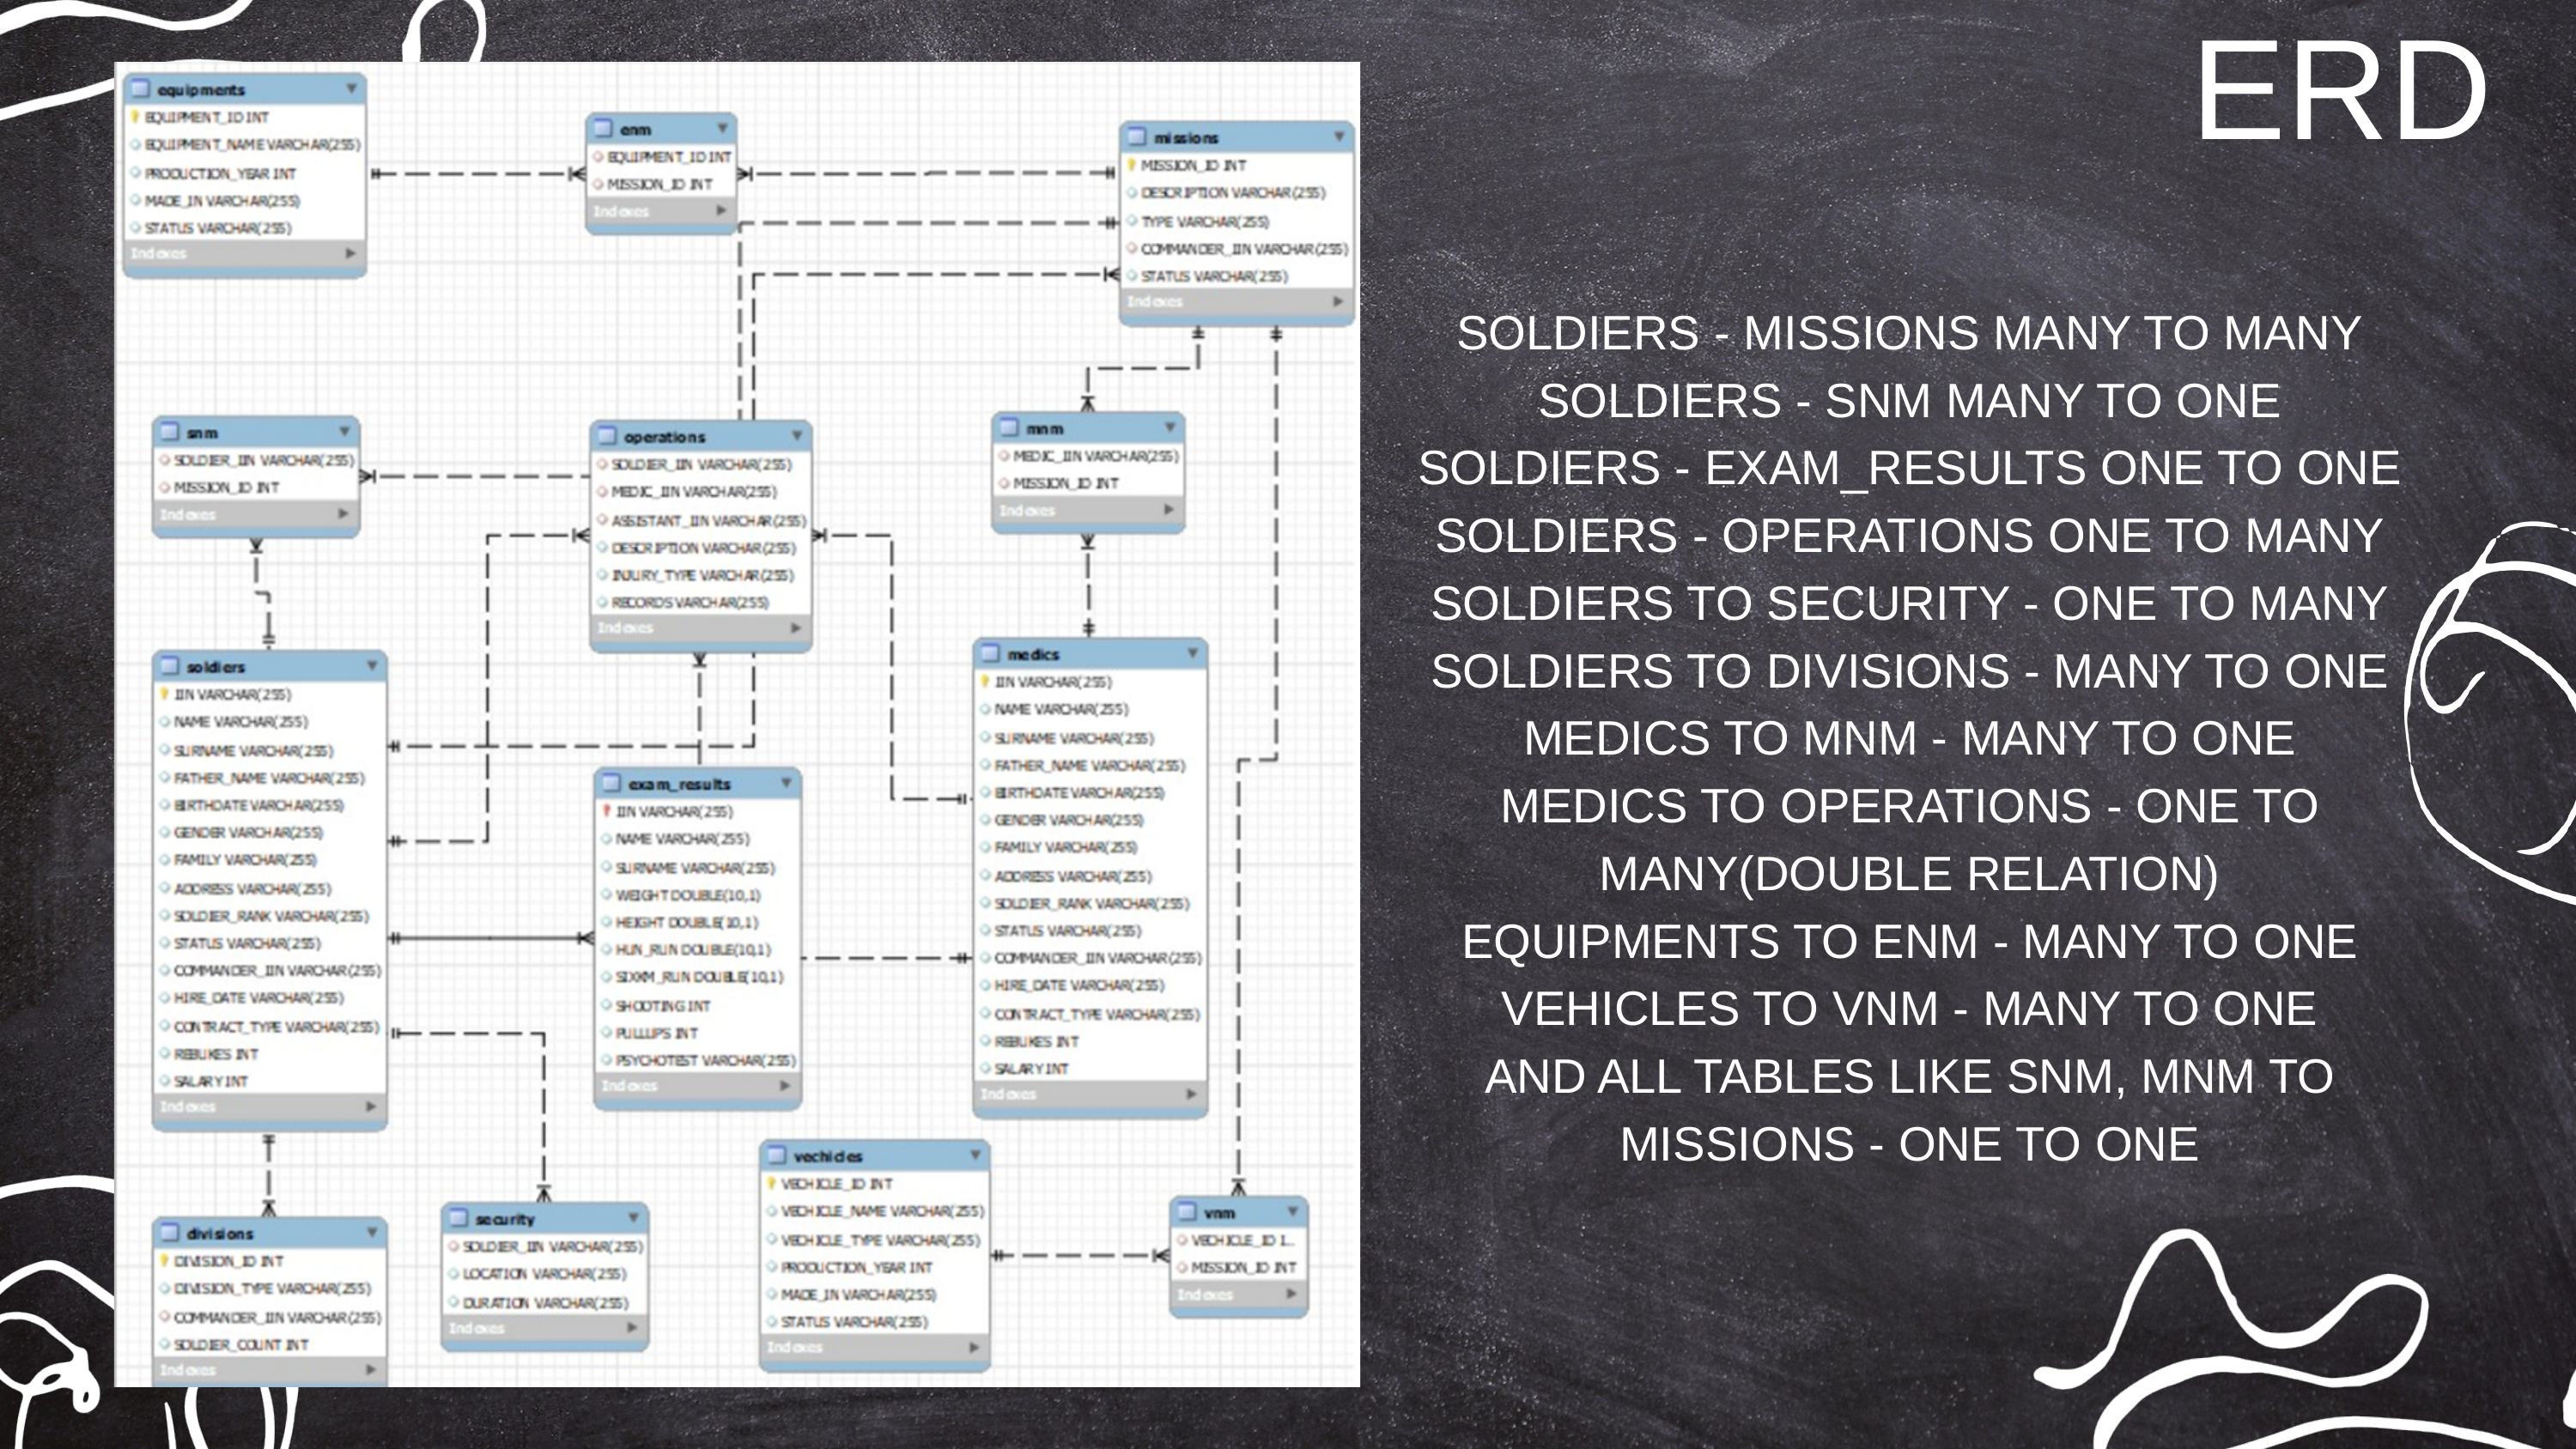

ERD

SOLDIERS - MISSIONS MANY TO MANY
SOLDIERS - SNM MANY TO ONE
SOLDIERS - EXAM_RESULTS ONE TO ONE
SOLDIERS - OPERATIONS ONE TO MANY
SOLDIERS TO SECURITY - ONE TO MANY
SOLDIERS TO DIVISIONS - MANY TO ONE
MEDICS TO MNM - MANY TO ONE
MEDICS TO OPERATIONS - ONE TO MANY(DOUBLE RELATION)
EQUIPMENTS TO ENM - MANY TO ONE
VEHICLES TO VNM - MANY TO ONE
AND ALL TABLES LIKE SNM, MNM TO MISSIONS - ONE TO ONE